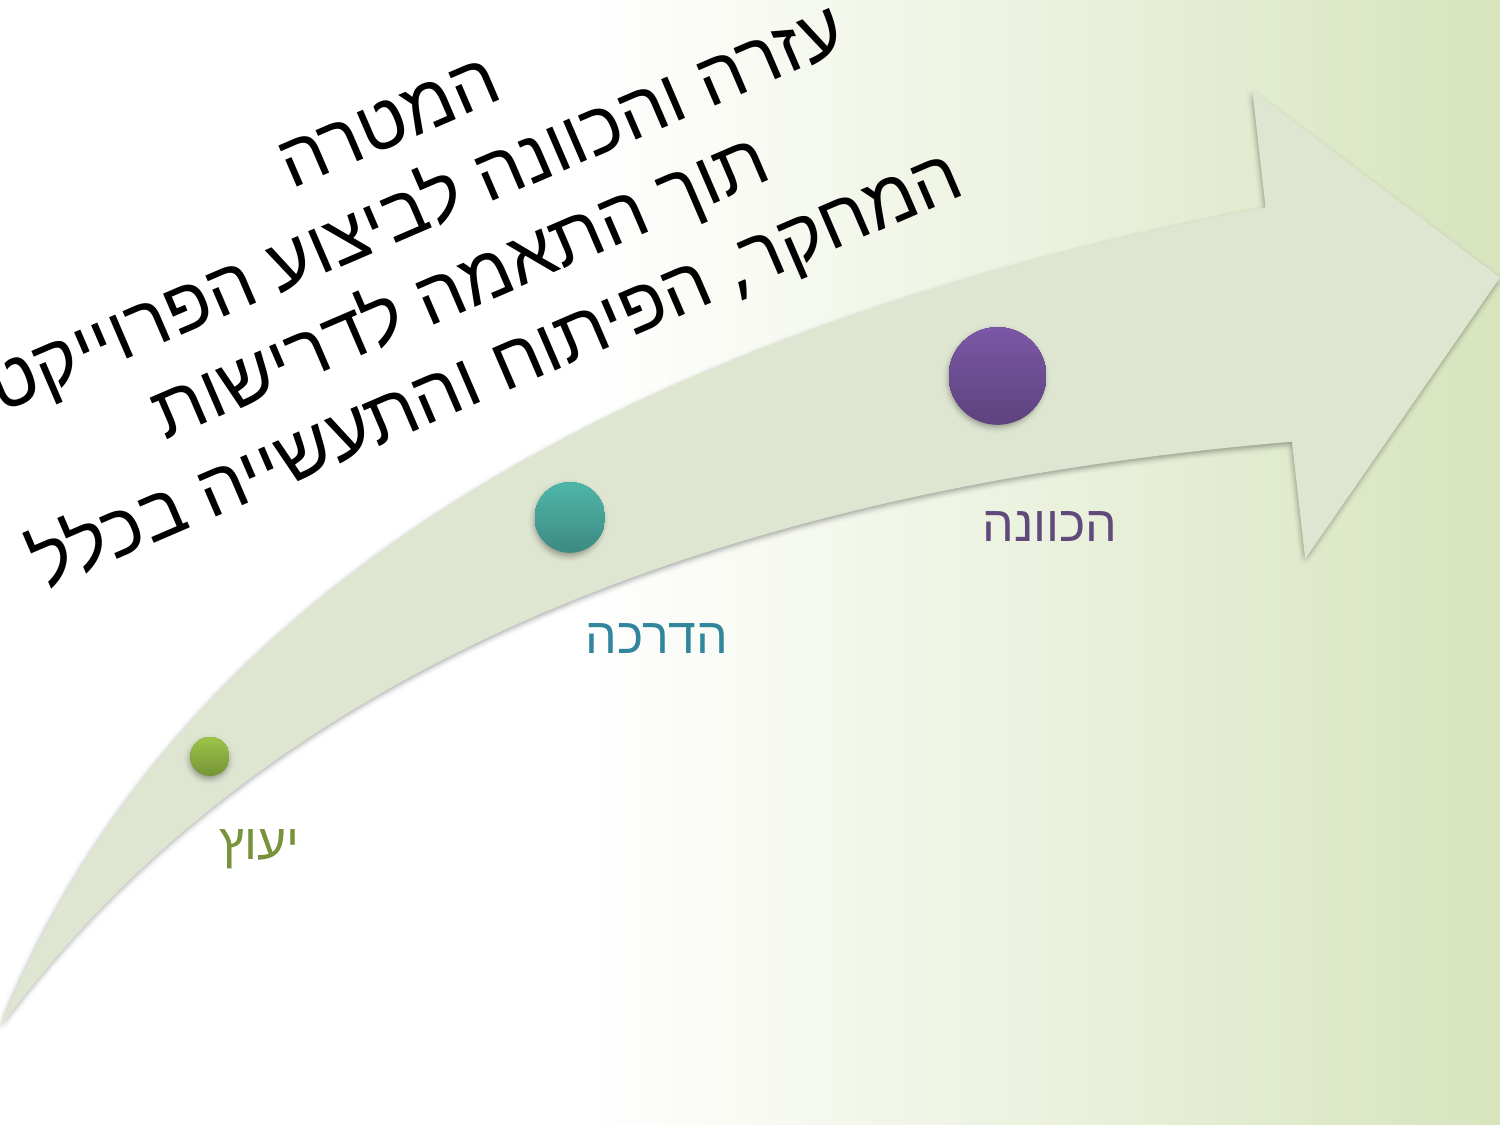

יעוץ
הדרכה
הכוונה
המטרה
 עזרה והכוונה לביצוע הפרוייקט
תוך התאמה לדרישות
המחקר, הפיתוח והתעשייה בכלל